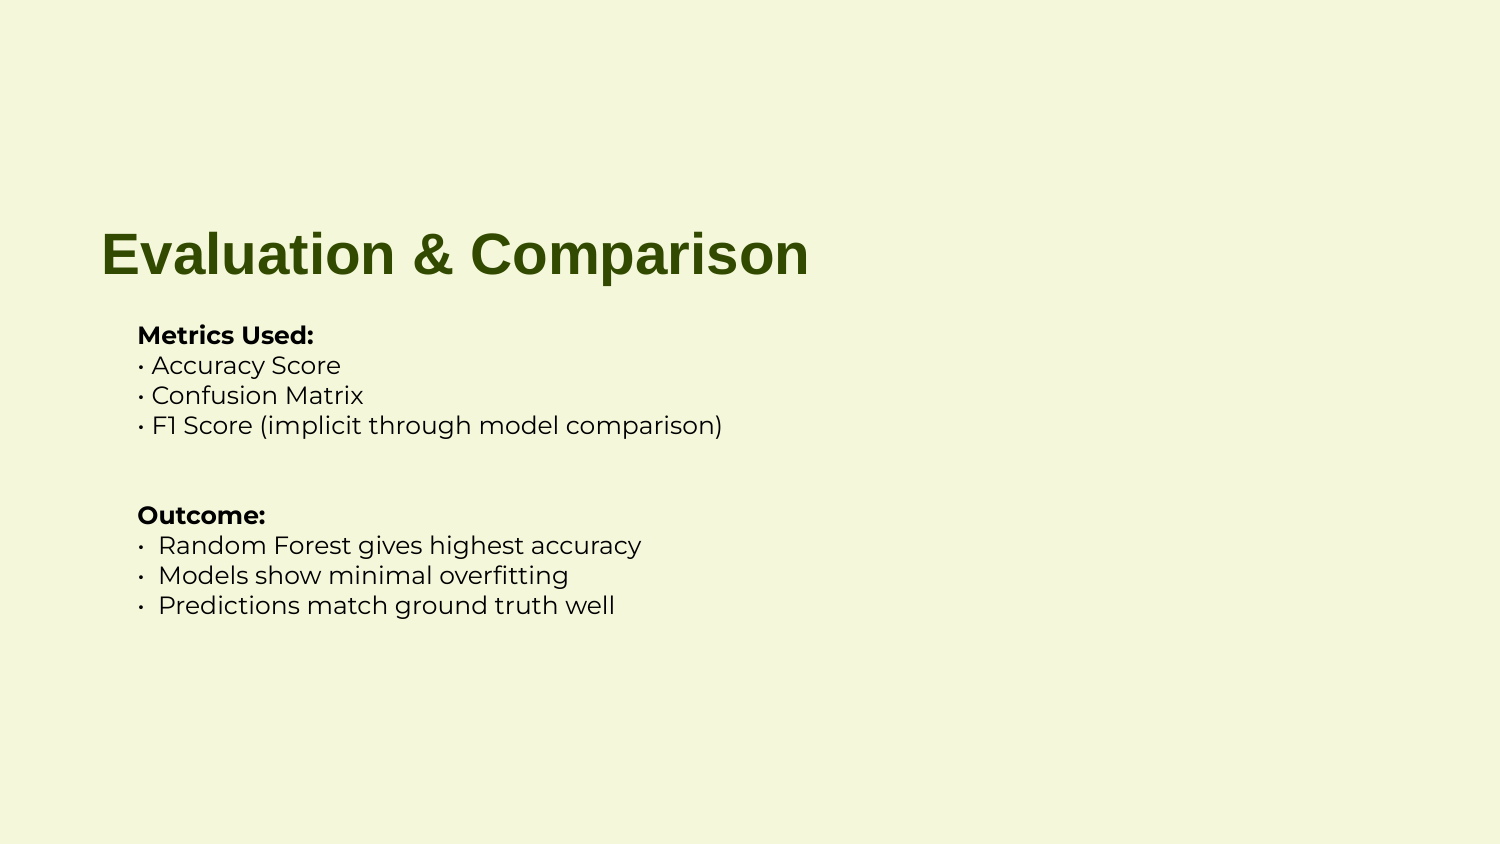

# Evaluation & Comparison
Metrics Used:
• Accuracy Score
• Confusion Matrix
• F1 Score (implicit through model comparison)

Outcome:
•  Random Forest gives highest accuracy
•  Models show minimal overfitting
•  Predictions match ground truth well